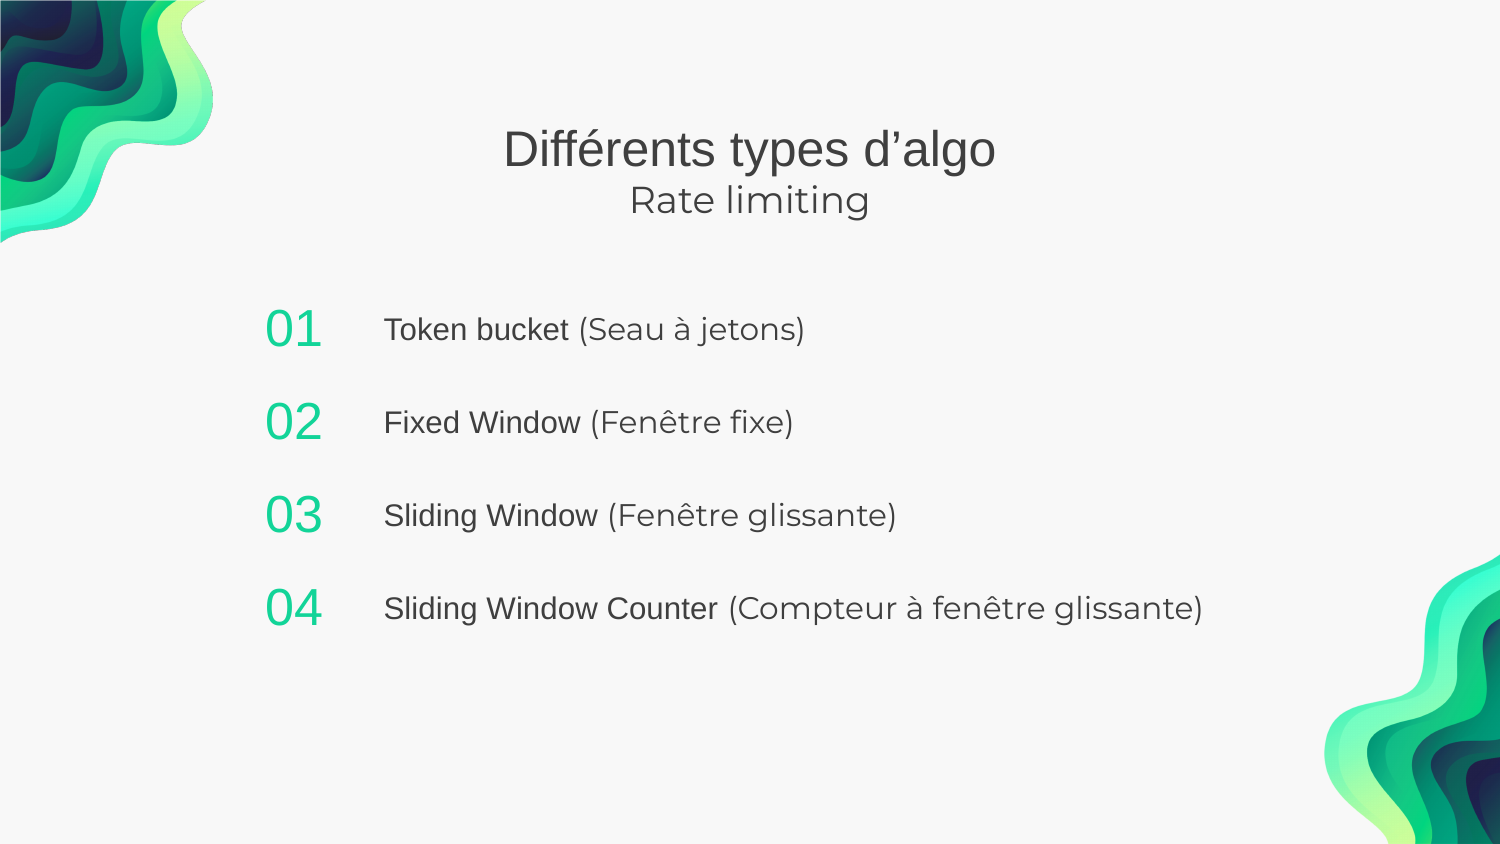

Différents types d’algo
Rate limiting
01
Token bucket (Seau à jetons)
02
Fixed Window (Fenêtre fixe)
03
Sliding Window (Fenêtre glissante)
04
Sliding Window Counter (Compteur à fenêtre glissante)